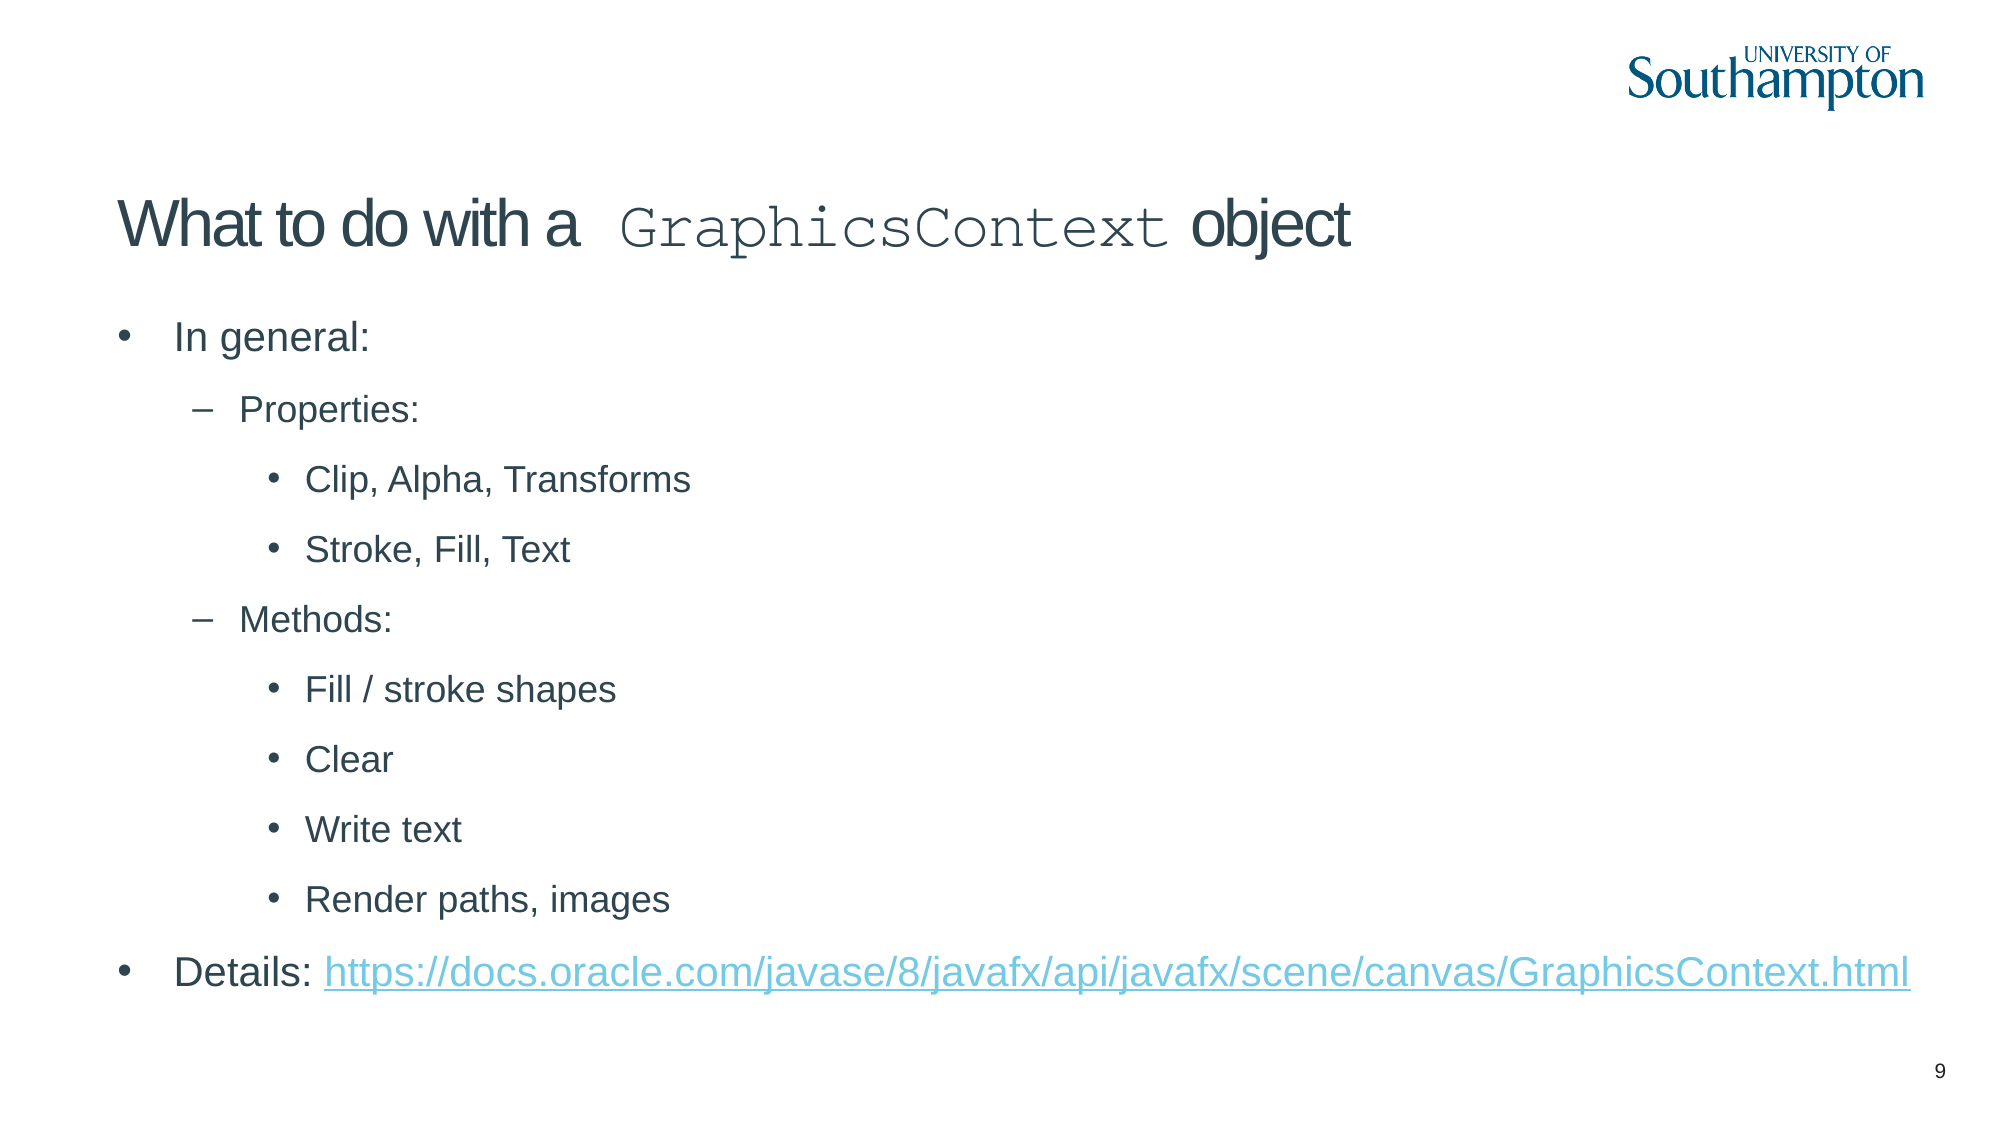

# What to do with a GraphicsContext object
In general:
Properties:
Clip, Alpha, Transforms
Stroke, Fill, Text
Methods:
Fill / stroke shapes
Clear
Write text
Render paths, images
Details: https://docs.oracle.com/javase/8/javafx/api/javafx/scene/canvas/GraphicsContext.html